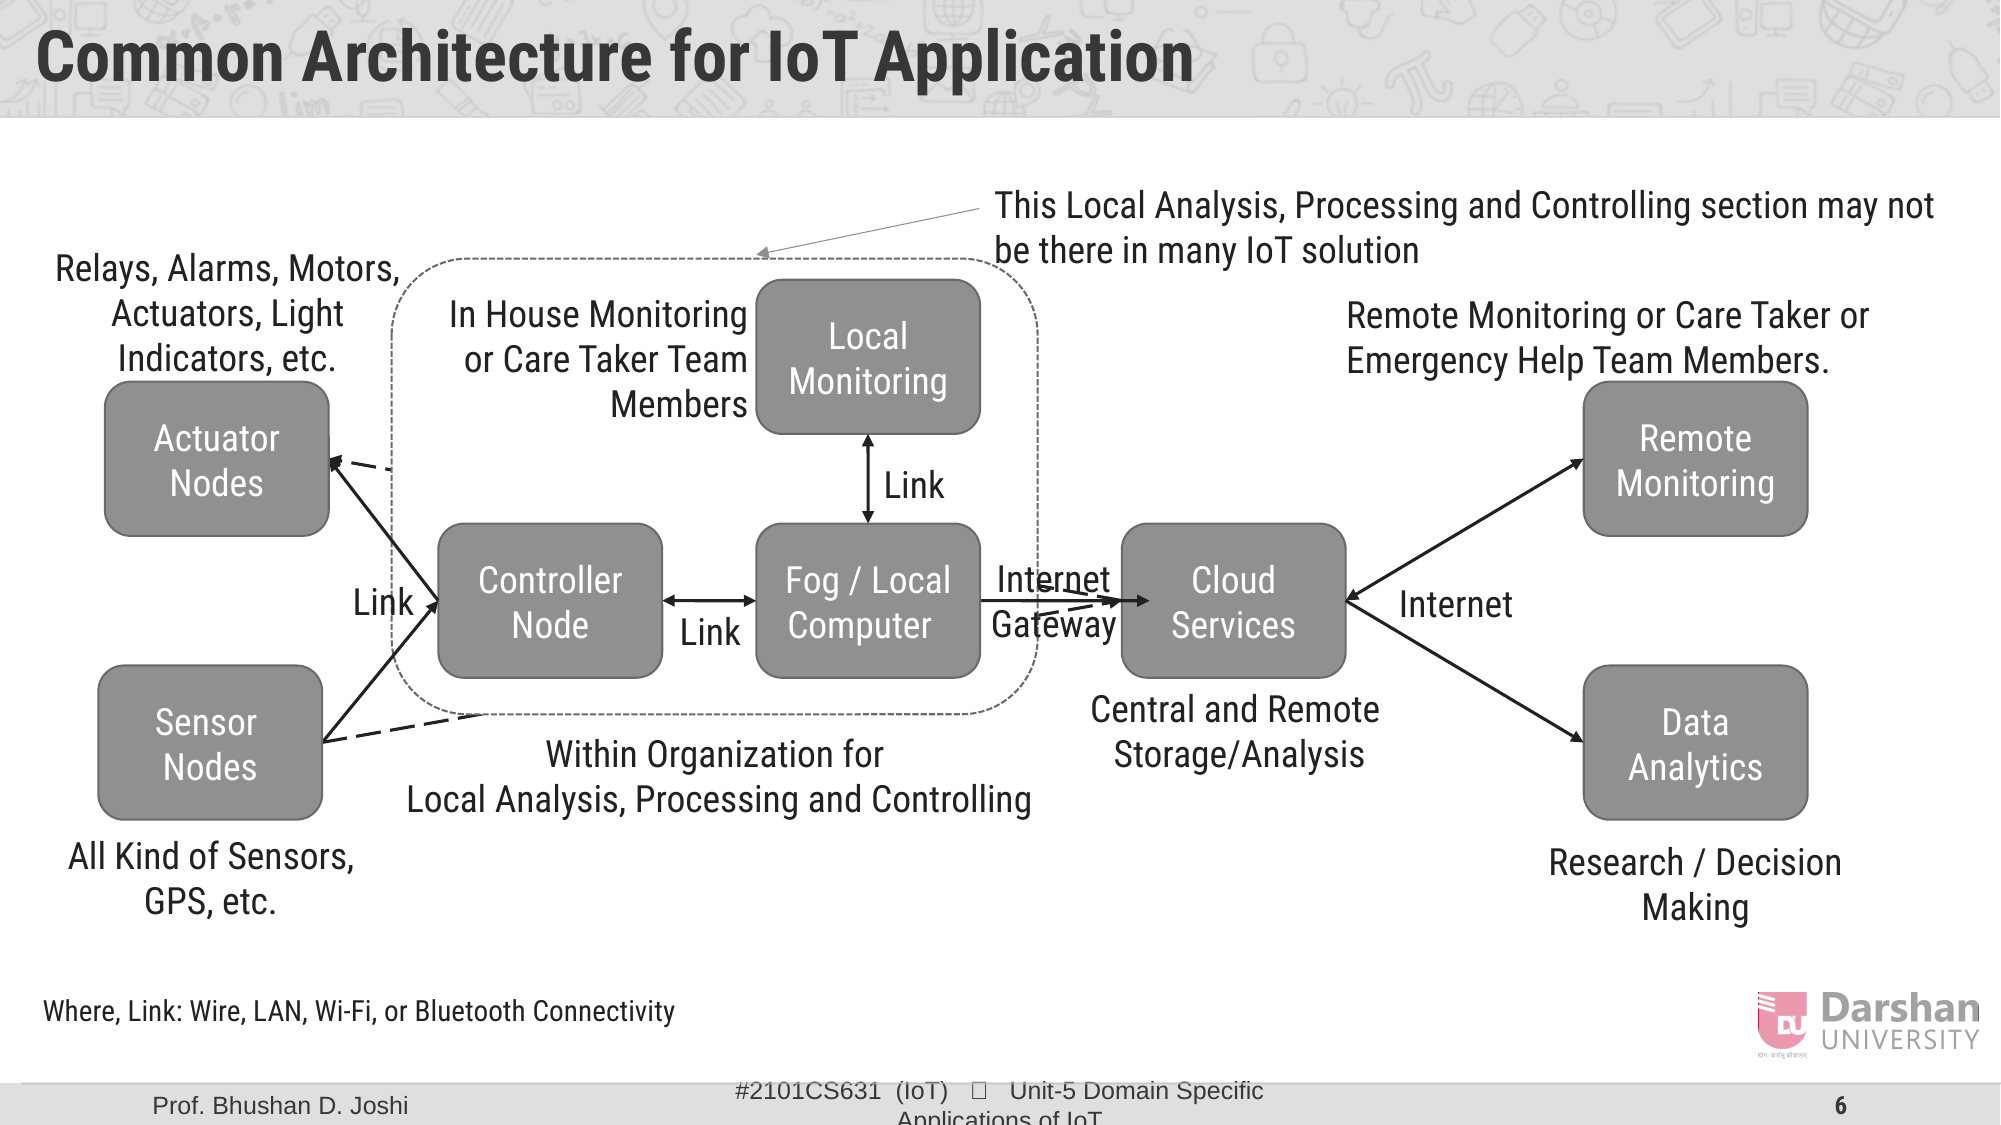

Common Architecture for IoT Application

This Local Analysis, Processing and Controlling section may not be there in many IoT solution

Relays, Alarms, Motors, Actuators, Light Indicators, etc.
Actuator Nodes

Within Organization for
Local Analysis, Processing and Controlling
Local Monitoring
In House Monitoring or Care Taker Team Members

Link
Remote Monitoring or Care Taker or Emergency Help Team Members.
Remote Monitoring

Internet

Data Analytics
Research / Decision Making

Internet

Controller Node
Link

Fog / Local Computer

Link
Cloud Services
Central and Remote
Storage/Analysis
Internet Gateway

Sensor  Nodes
All Kind of Sensors, GPS, etc.
Where, Link: Wire, LAN, Wi-Fi, or Bluetooth Connectivity